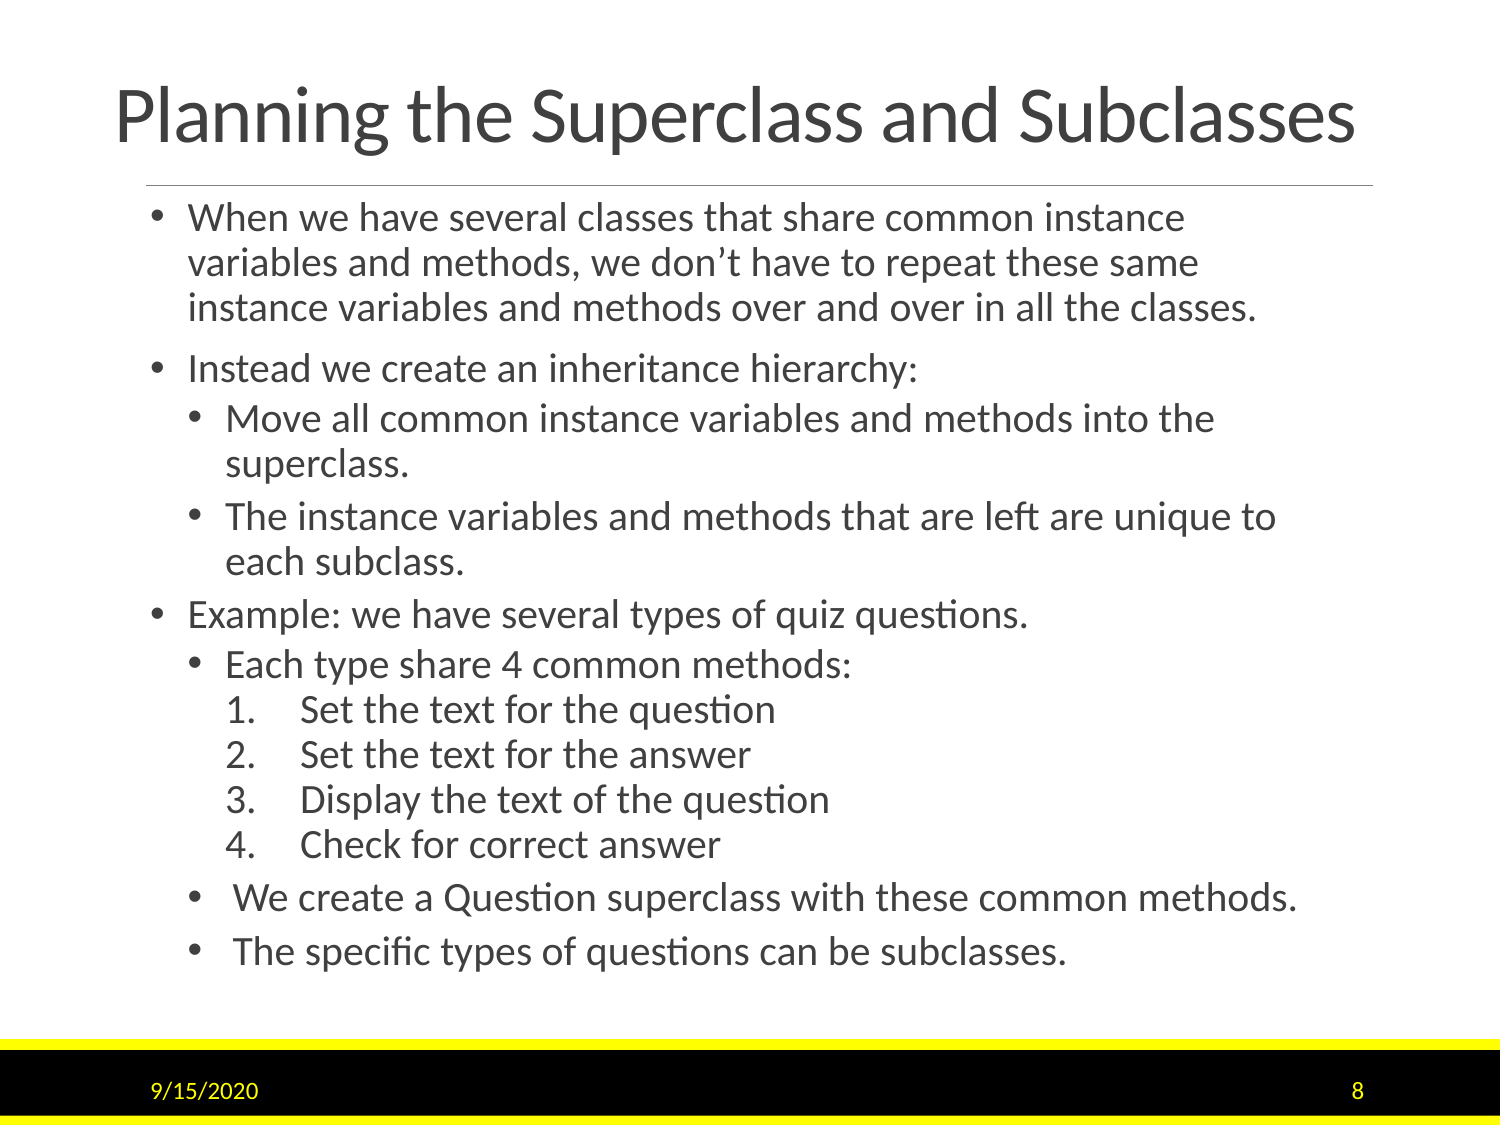

# Planning the Superclass and Subclasses
When we have several classes that share common instance variables and methods, we don’t have to repeat these same instance variables and methods over and over in all the classes.
Instead we create an inheritance hierarchy:
Move all common instance variables and methods into the superclass.
The instance variables and methods that are left are unique to each subclass.
Example: we have several types of quiz questions.
Each type share 4 common methods:
Set the text for the question
Set the text for the answer
Display the text of the question
Check for correct answer
We create a Question superclass with these common methods.
The specific types of questions can be subclasses.
9/15/2020
8